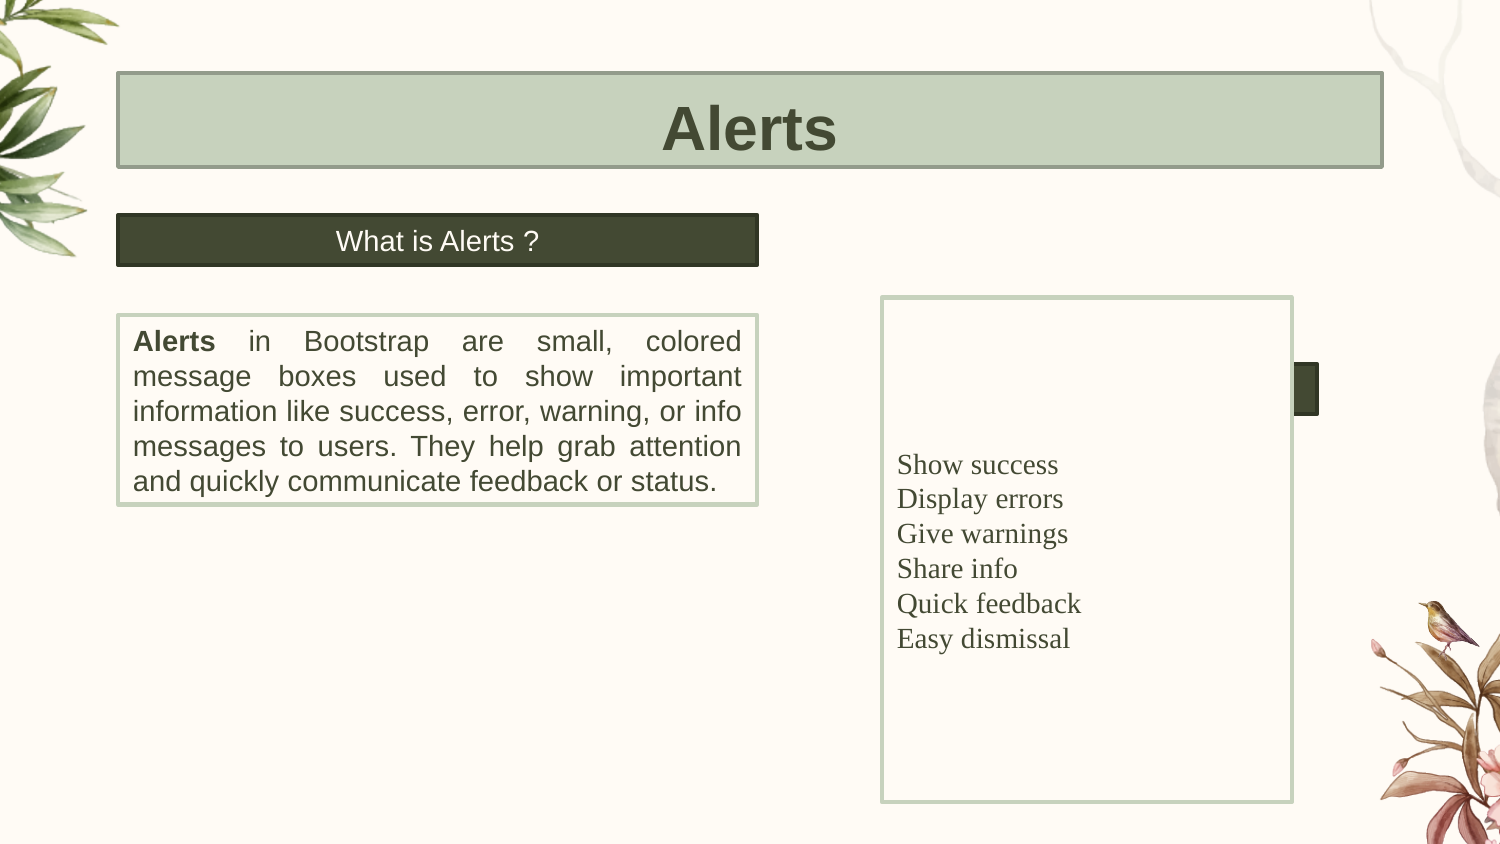

# Alerts
What is Alerts ?
Alerts in Bootstrap are small, colored message boxes used to show important information like success, error, warning, or info messages to users. They help grab attention and quickly communicate feedback or status.
Why we use Alerts ?
Show success
Display errors
Give warnings
Share info
Quick feedback
Easy dismissal